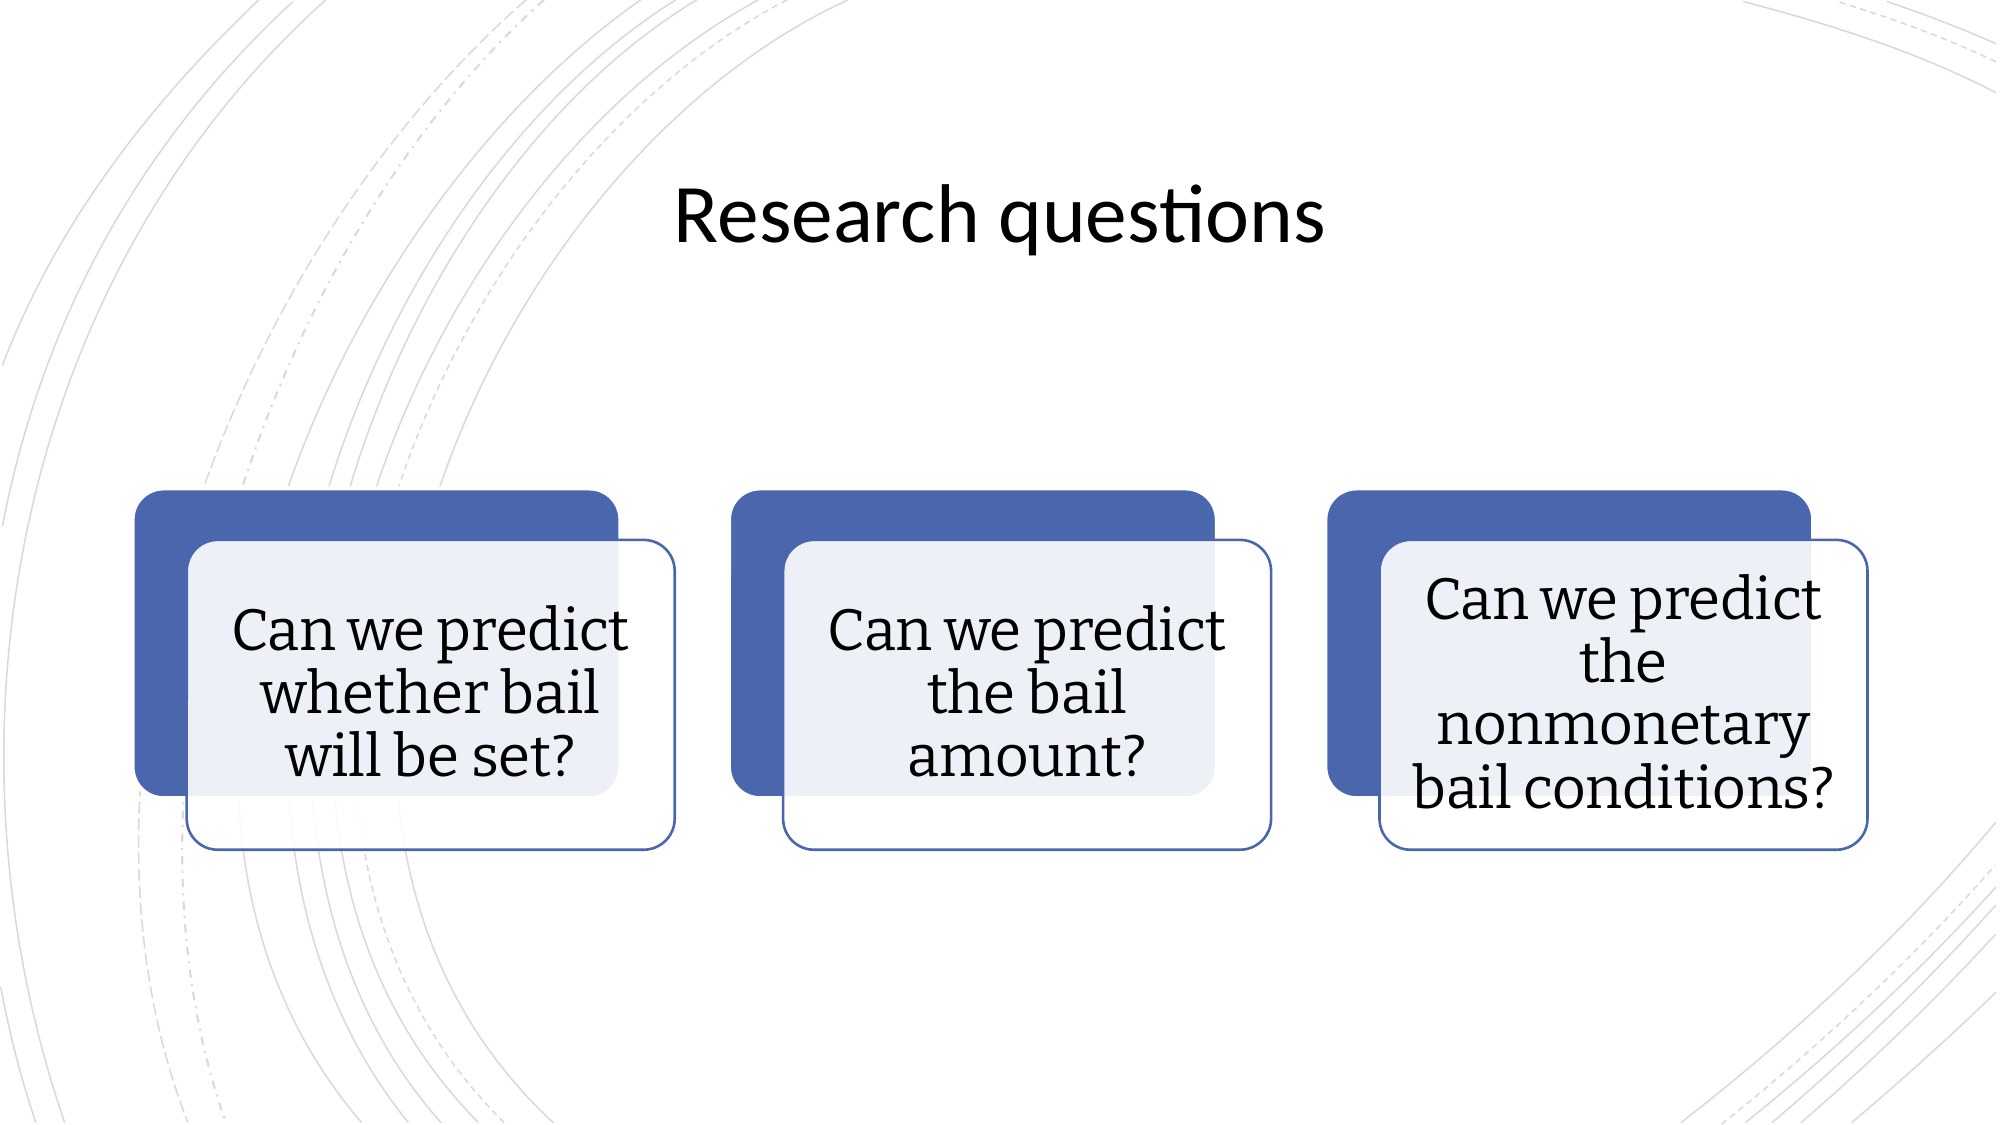

# Research questions

Can we predict whether bail will be set?
Can we predict the bail amount?
Can we predict the nonmonetary bail conditions?